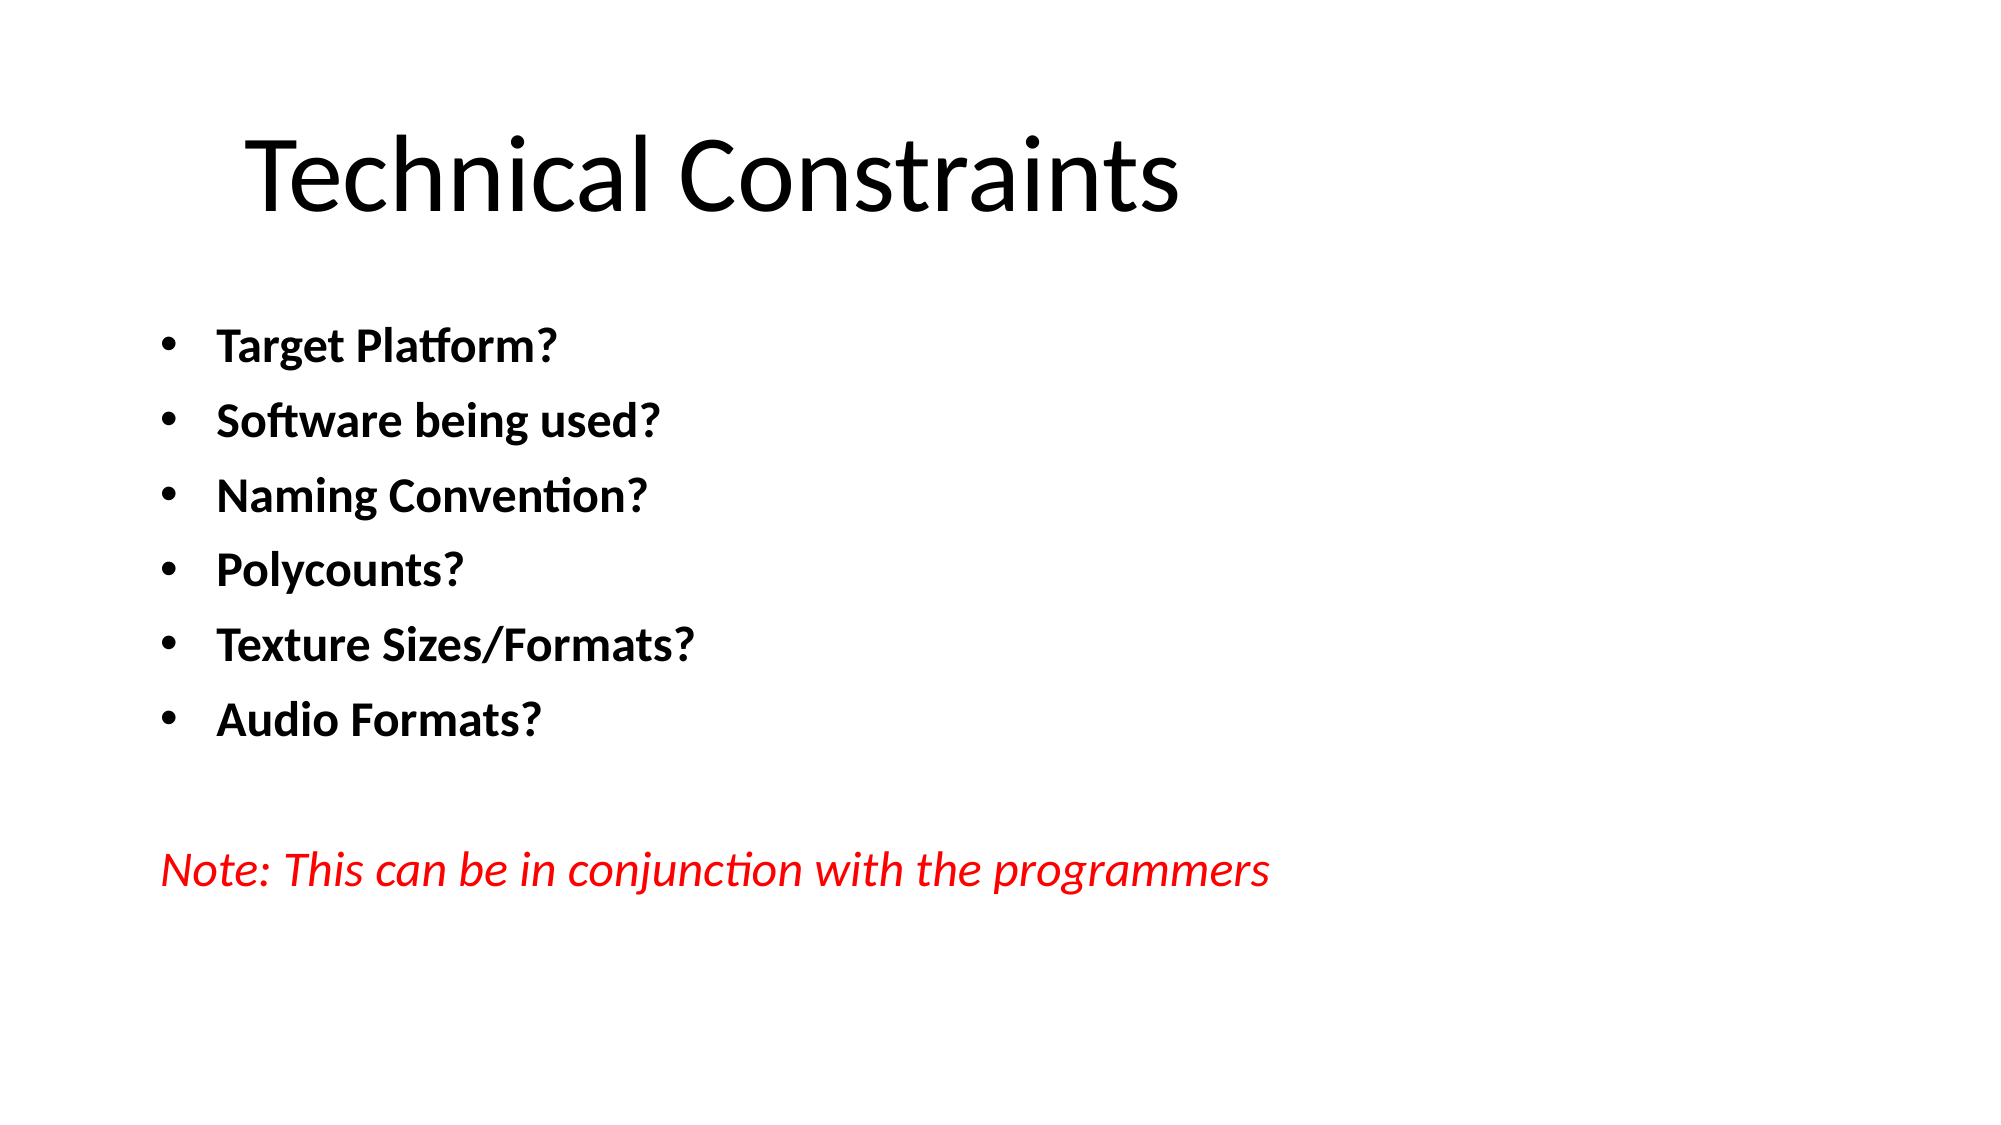

# Technical Constraints
Target Platform?
Software being used?
Naming Convention?
Polycounts?
Texture Sizes/Formats?
Audio Formats?

Note: This can be in conjunction with the programmers